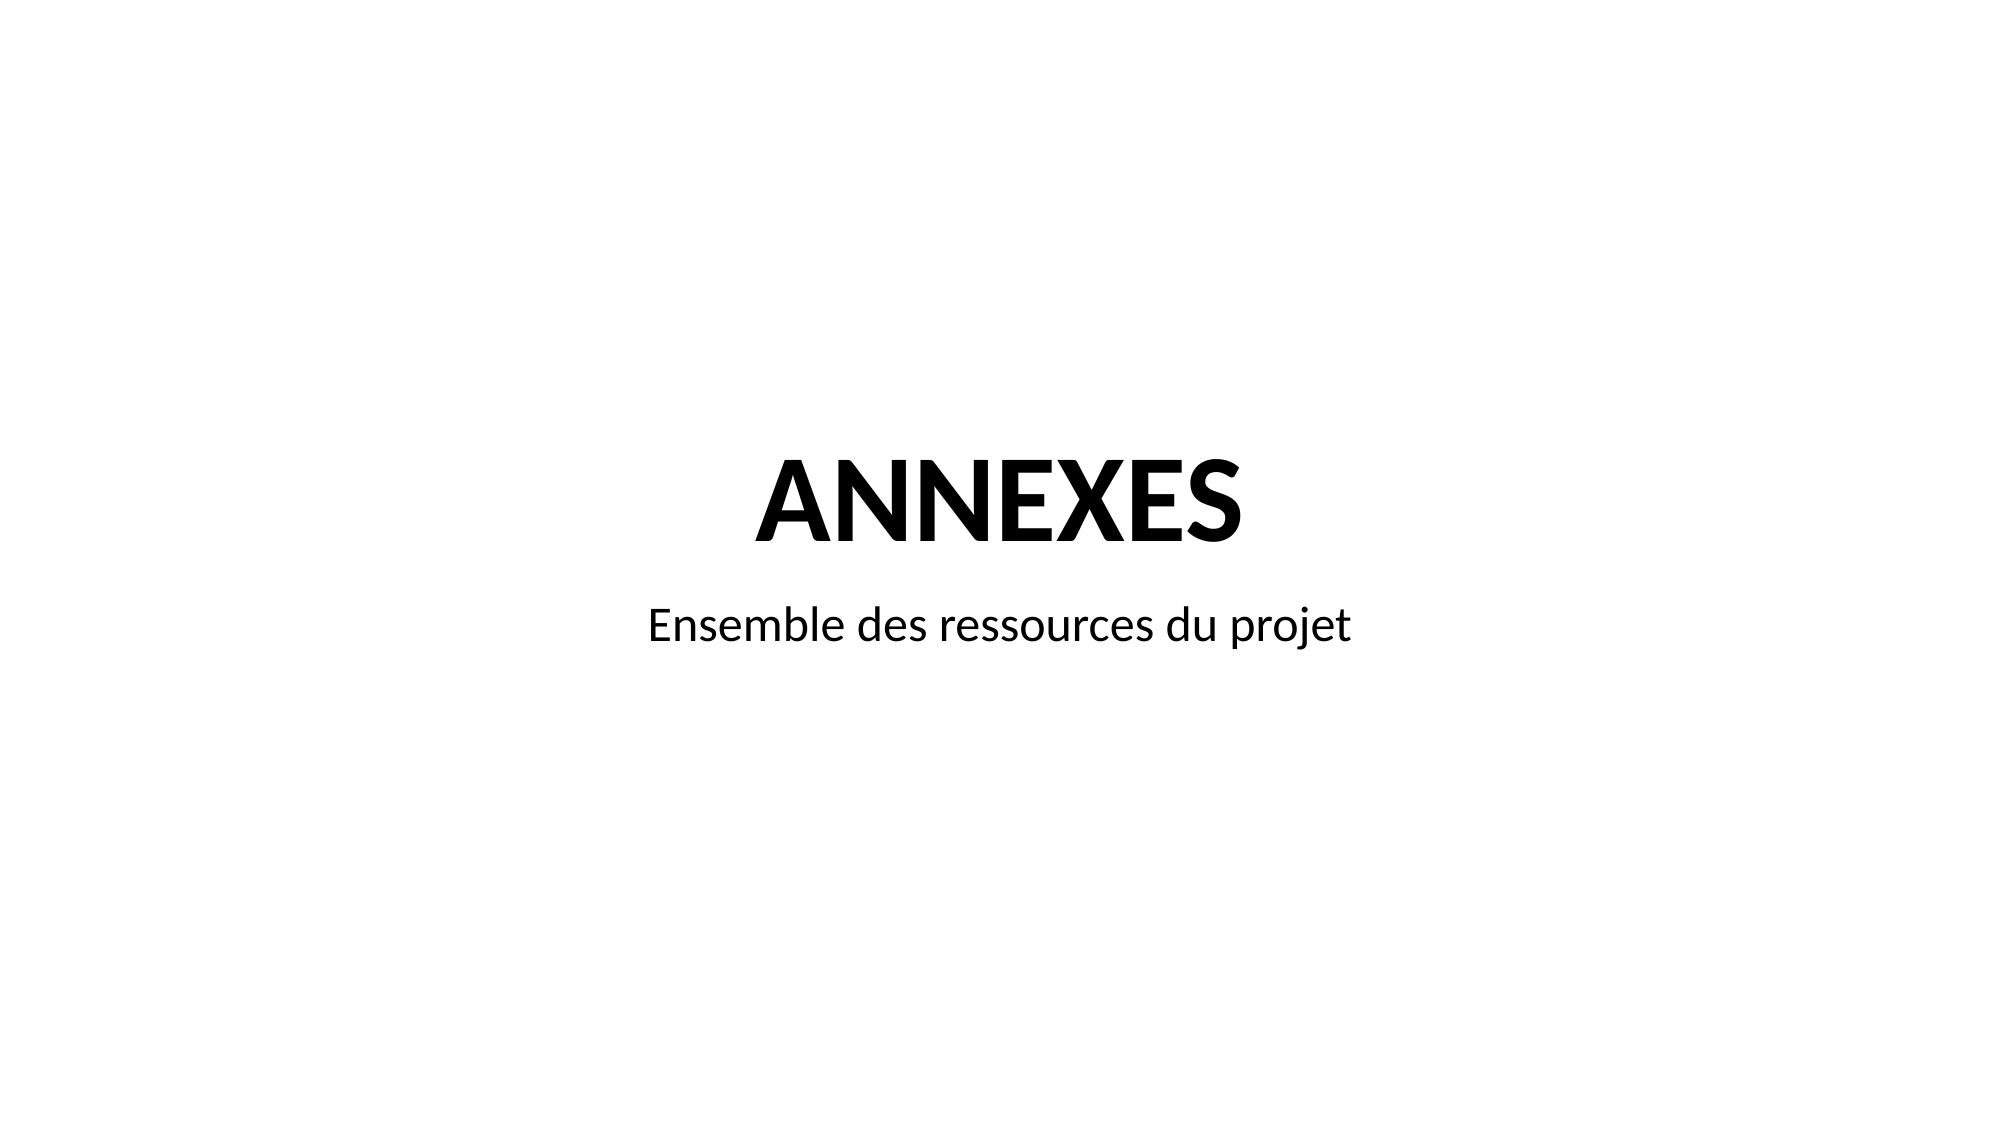

# ANNEXES
Ensemble des ressources du projet